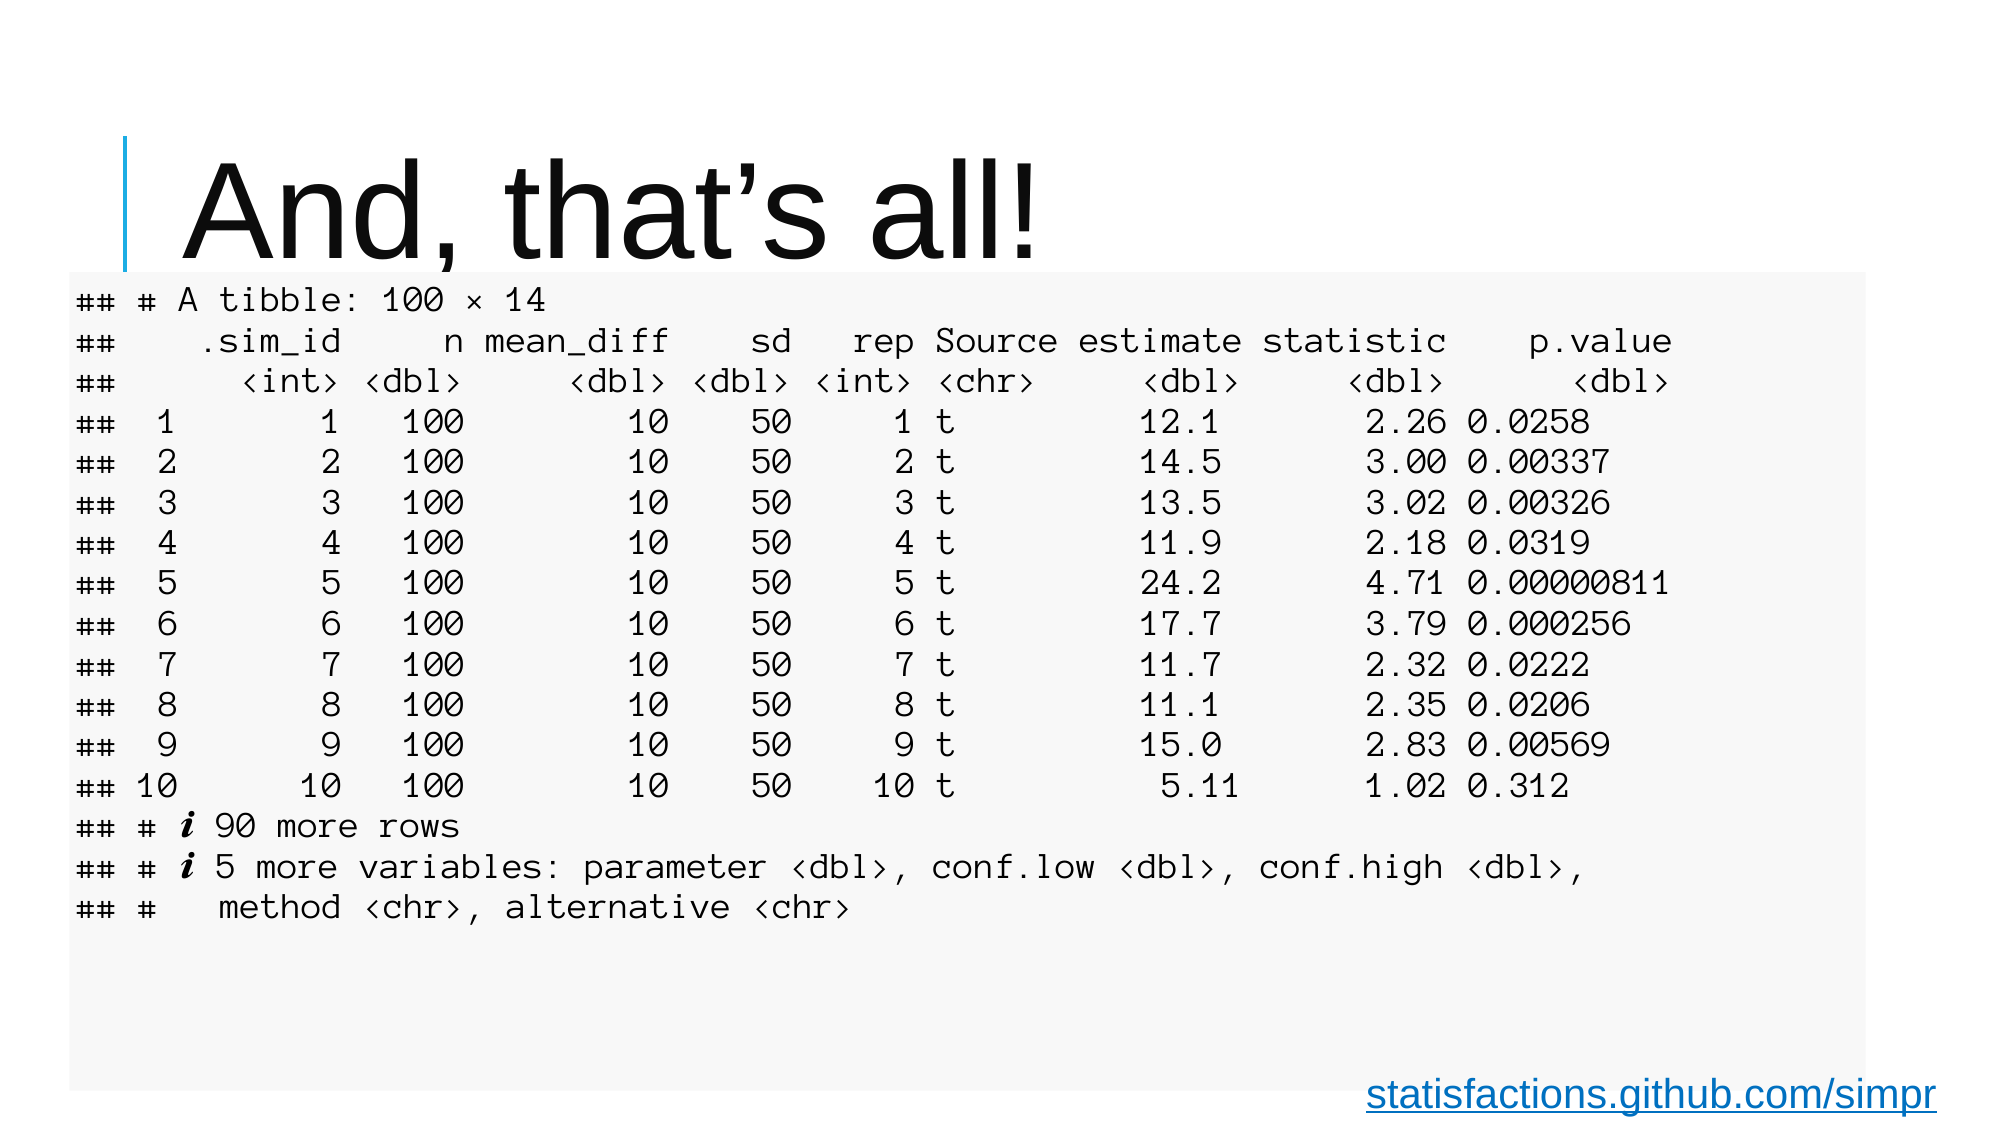

# And, that’s all!
## # A tibble: 100 × 14 ##    .sim_id     n mean_diff    sd   rep Source estimate statistic    p.value ##      <int> <dbl>     <dbl> <dbl> <int> <chr>     <dbl>     <dbl>      <dbl> ##  1       1   100        10    50     1 t         12.1       2.26 0.0258 ##  2       2   100        10    50     2 t         14.5       3.00 0.00337 ##  3       3   100        10    50     3 t         13.5       3.02 0.00326 ##  4       4   100        10    50     4 t         11.9       2.18 0.0319 ##  5       5   100        10    50     5 t         24.2       4.71 0.00000811 ##  6       6   100        10    50     6 t         17.7       3.79 0.000256 ##  7       7   100        10    50     7 t         11.7       2.32 0.0222 ##  8       8   100        10    50     8 t         11.1       2.35 0.0206 ##  9       9   100        10    50     9 t         15.0       2.83 0.00569 ## 10      10   100        10    50    10 t          5.11      1.02 0.312 ## # ℹ 90 more rows ## # ℹ 5 more variables: parameter <dbl>, conf.low <dbl>, conf.high <dbl>, ## #   method <chr>, alternative <chr>

statisfactions.github.com/simpr